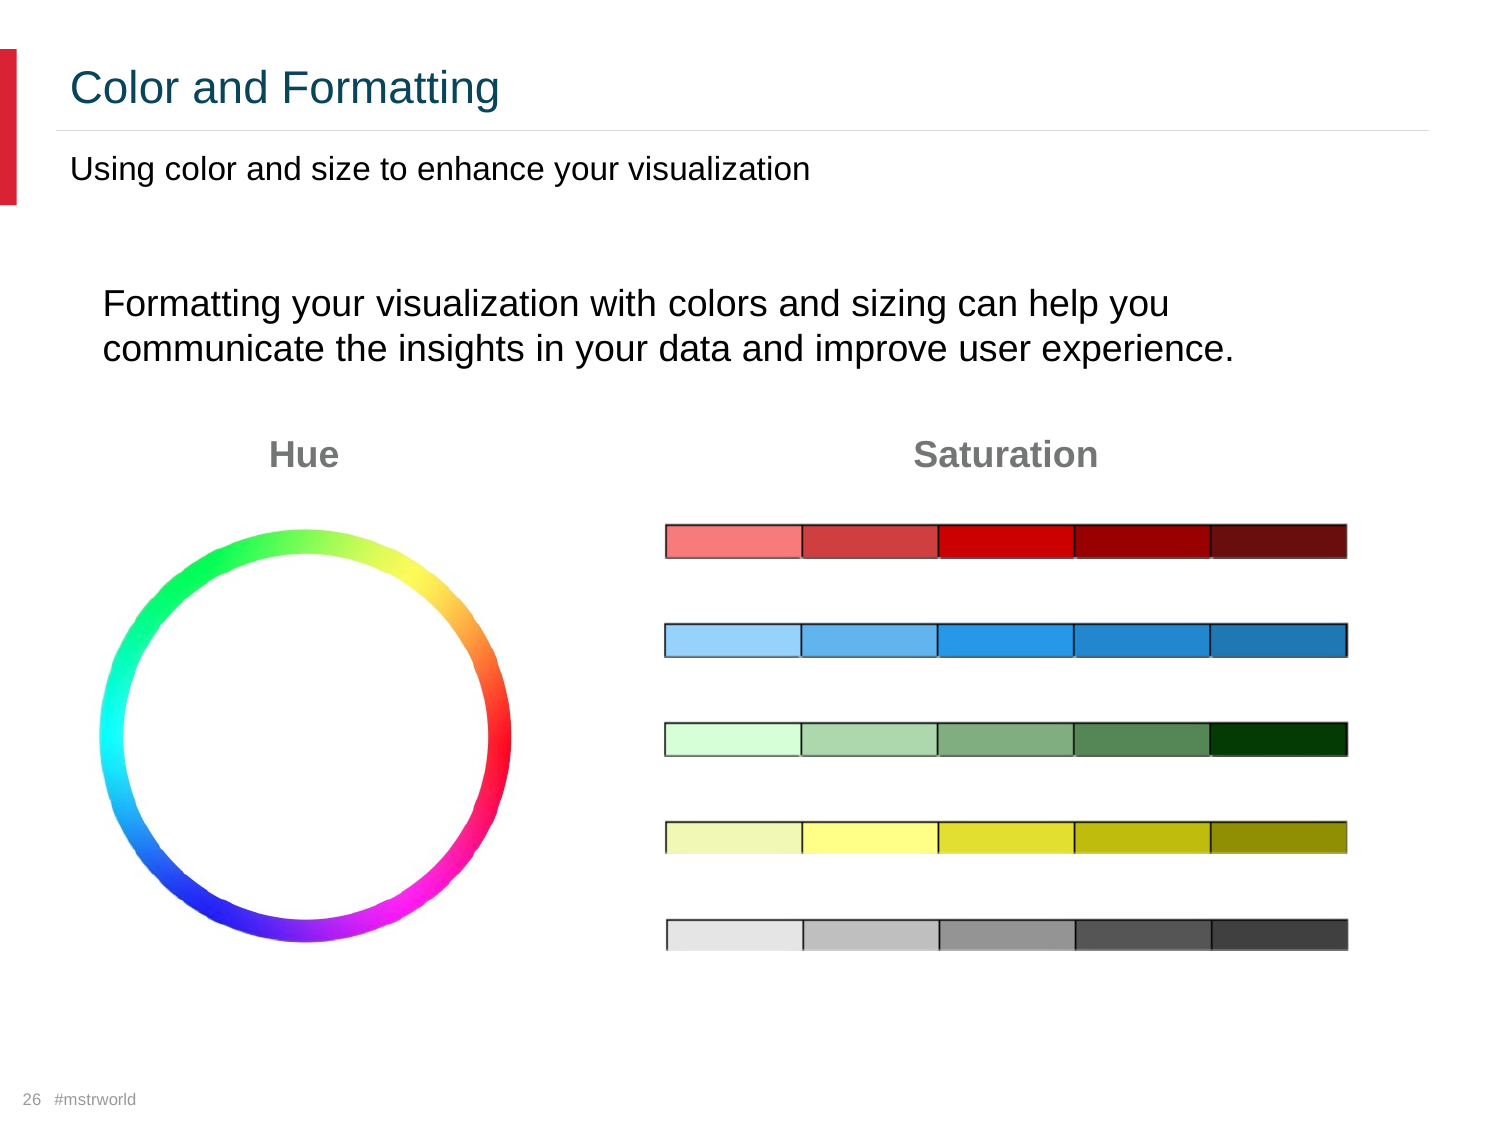

Color and Formatting

Using color and size to enhance your visualization
Formatting your visualization with colors and sizing can help you
communicate the insights
in
your
data
and
improve user experience.
Hue
Saturation

26  #mstrworld